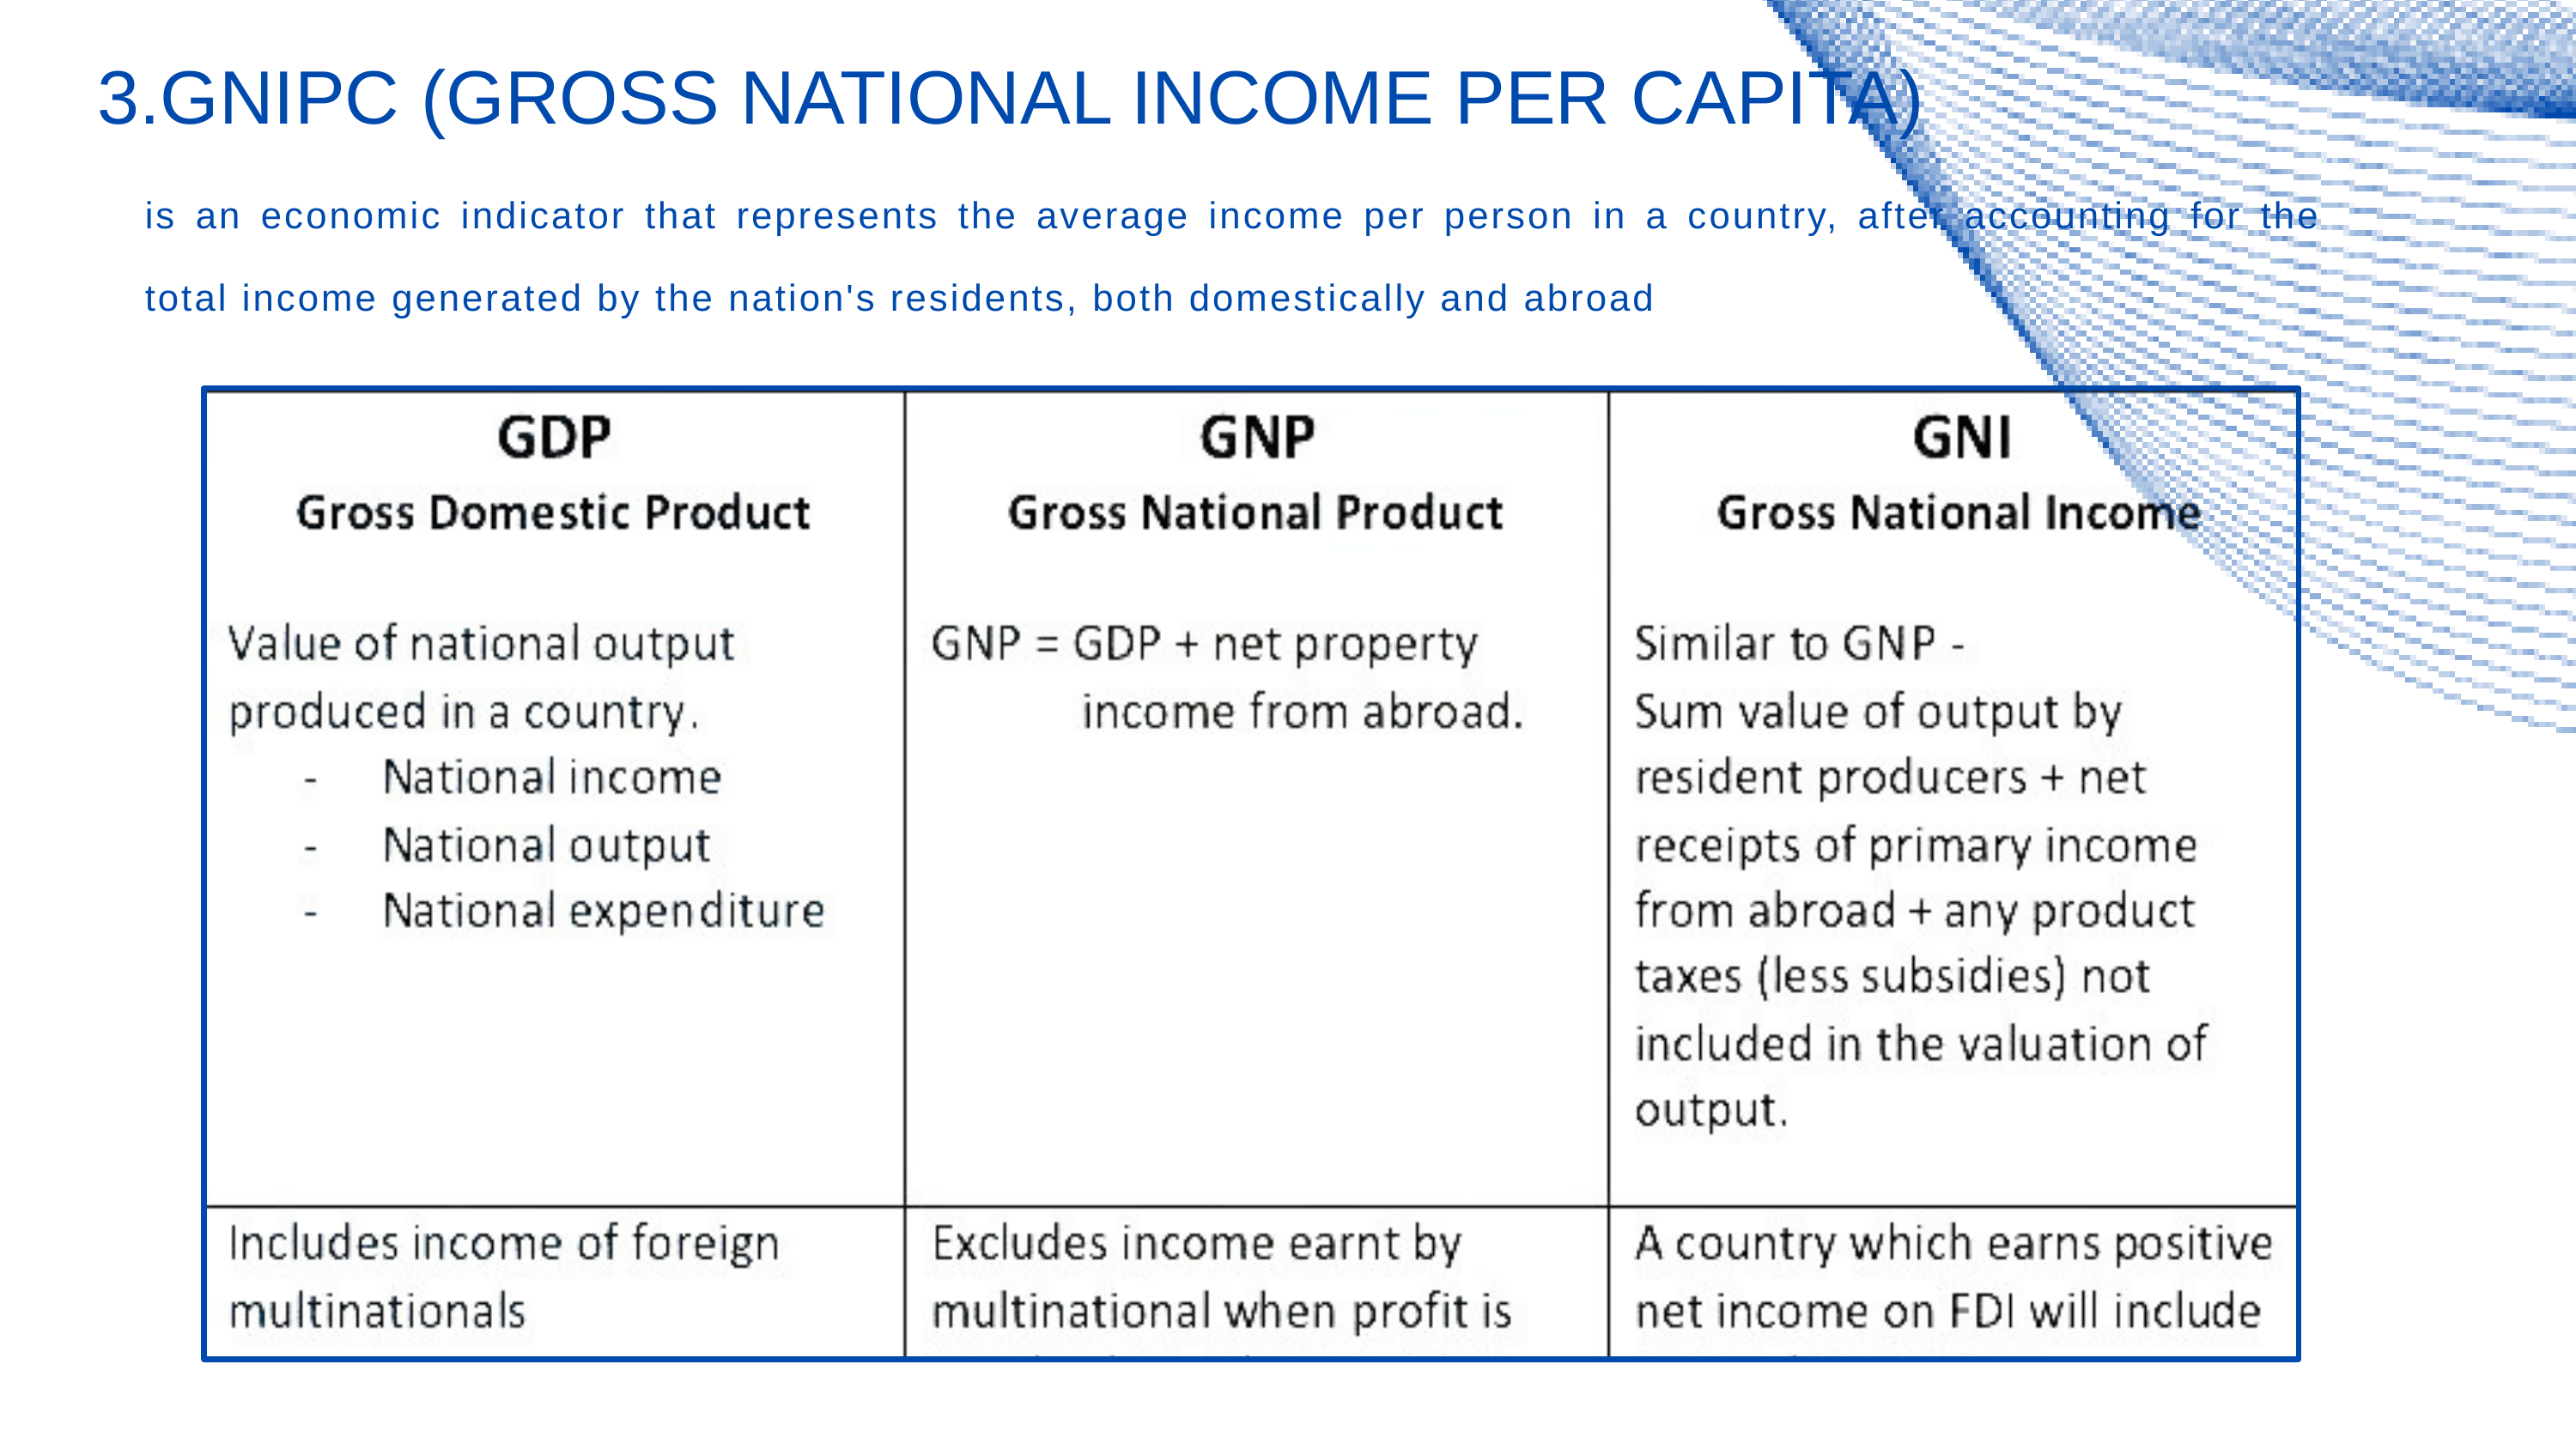

3.GNIPC (GROSS NATIONAL INCOME PER CAPITA)
is an economic indicator that represents the average income per person in a country, after accounting for the total income generated by the nation's residents, both domestically and abroad